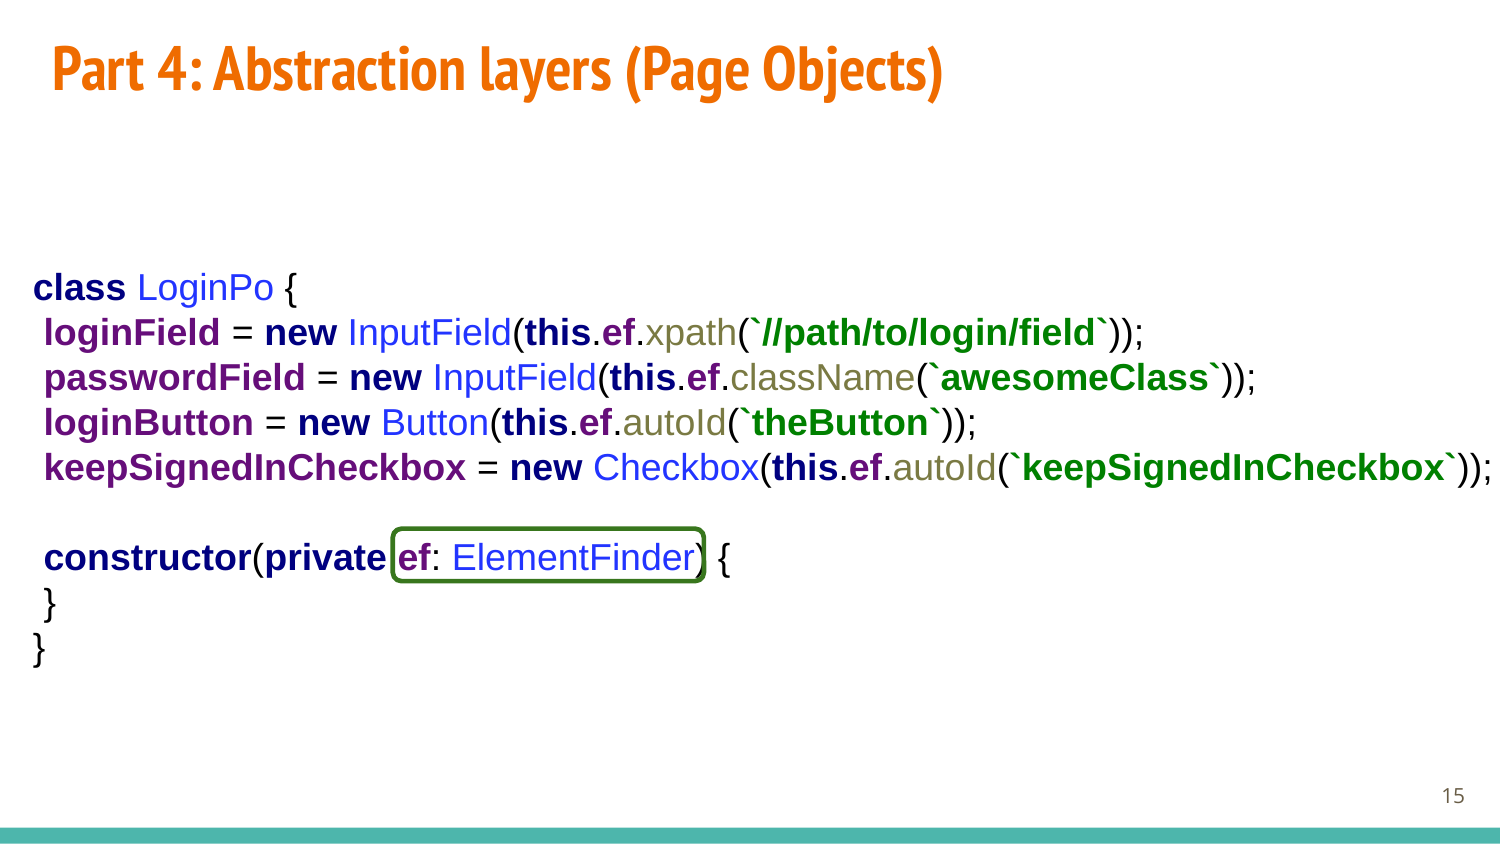

# Part 4: Abstraction layers (Page Objects)
class LoginPo {
 loginField = new InputField(this.ef.xpath(`//path/to/login/field`));
 passwordField = new InputField(this.ef.className(`awesomeClass`));
 loginButton = new Button(this.ef.autoId(`theButton`));
 keepSignedInCheckbox = new Checkbox(this.ef.autoId(`keepSignedInCheckbox`));

 constructor(private ef: ElementFinder) {
 }
}

15